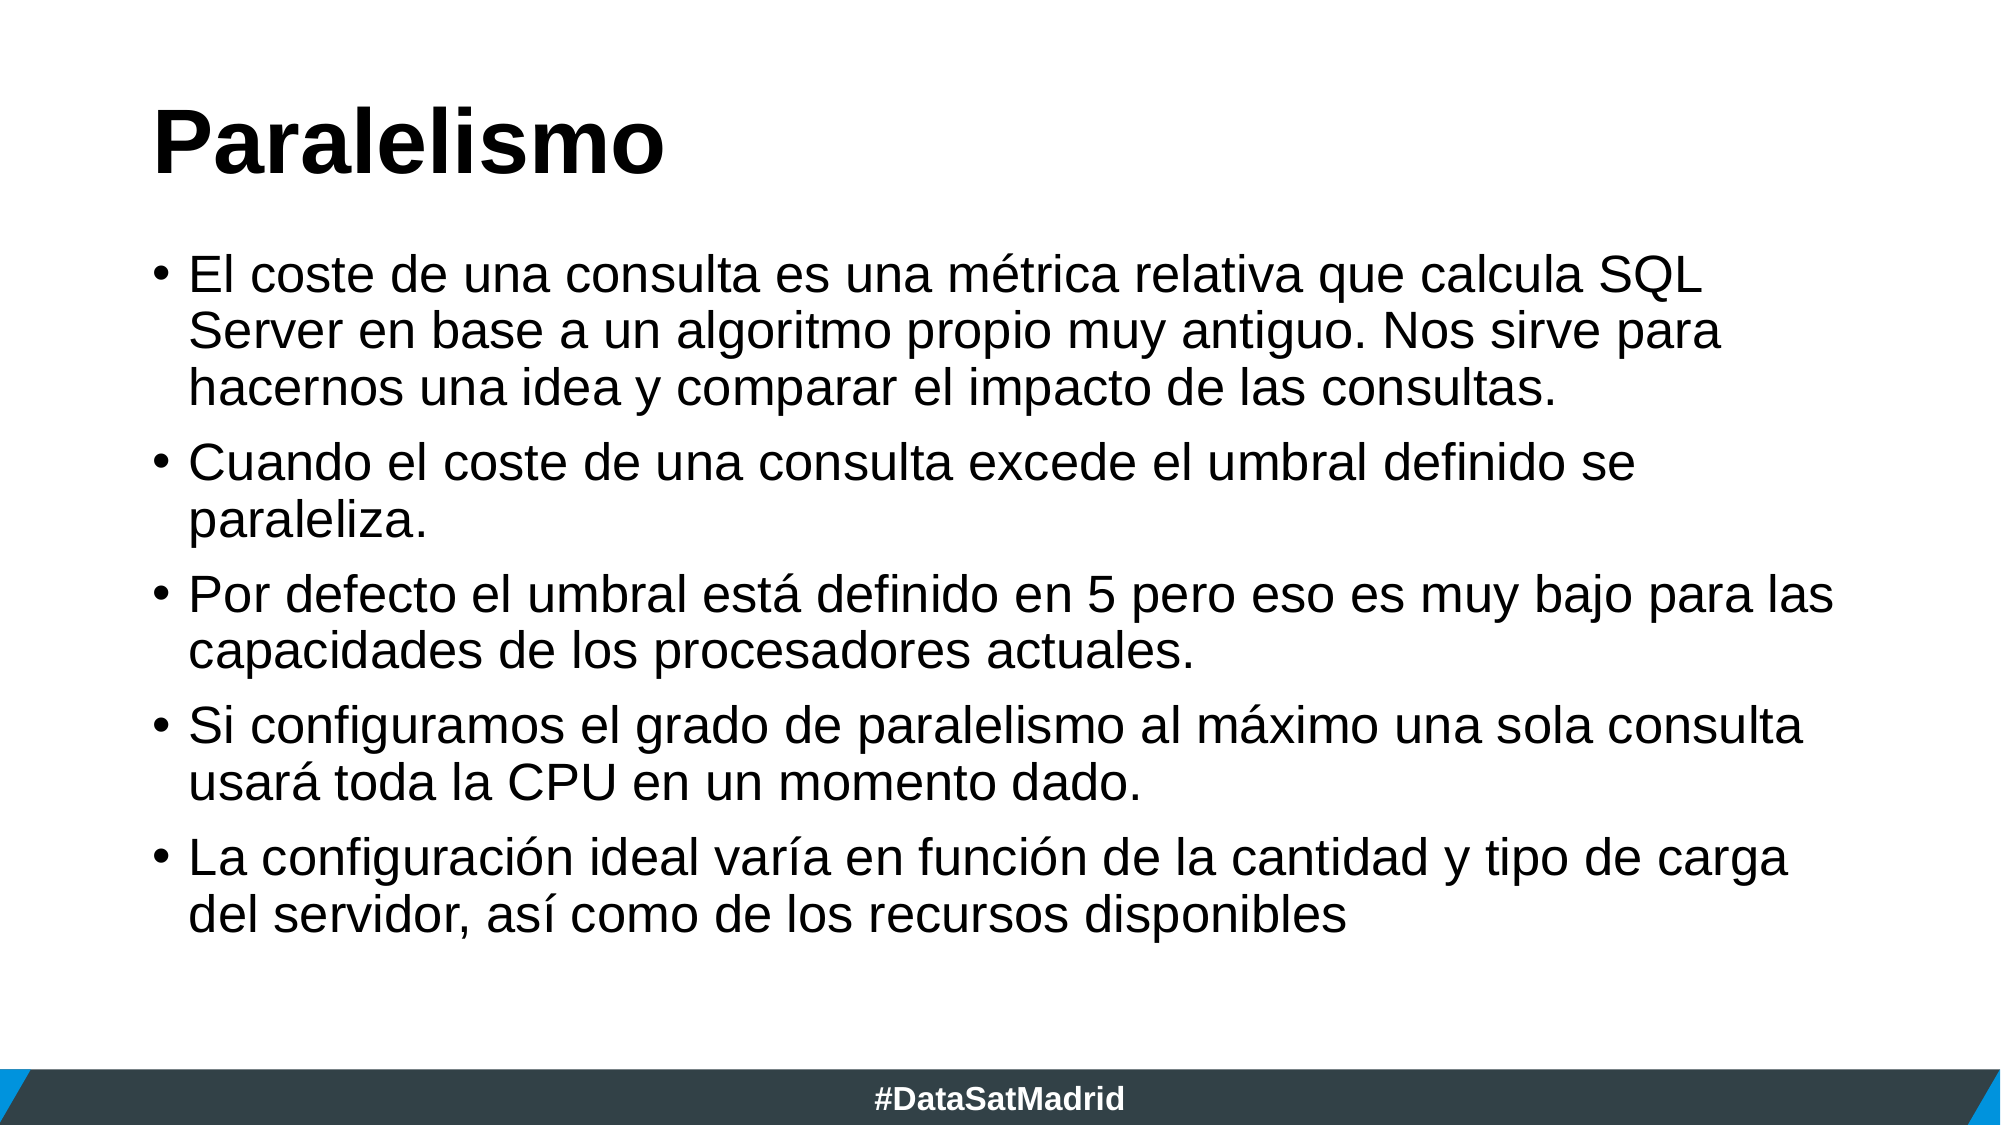

# Paralelismo
El coste de una consulta es una métrica relativa que calcula SQL Server en base a un algoritmo propio muy antiguo. Nos sirve para hacernos una idea y comparar el impacto de las consultas.
Cuando el coste de una consulta excede el umbral definido se paraleliza.
Por defecto el umbral está definido en 5 pero eso es muy bajo para las capacidades de los procesadores actuales.
Si configuramos el grado de paralelismo al máximo una sola consulta usará toda la CPU en un momento dado.
La configuración ideal varía en función de la cantidad y tipo de carga del servidor, así como de los recursos disponibles